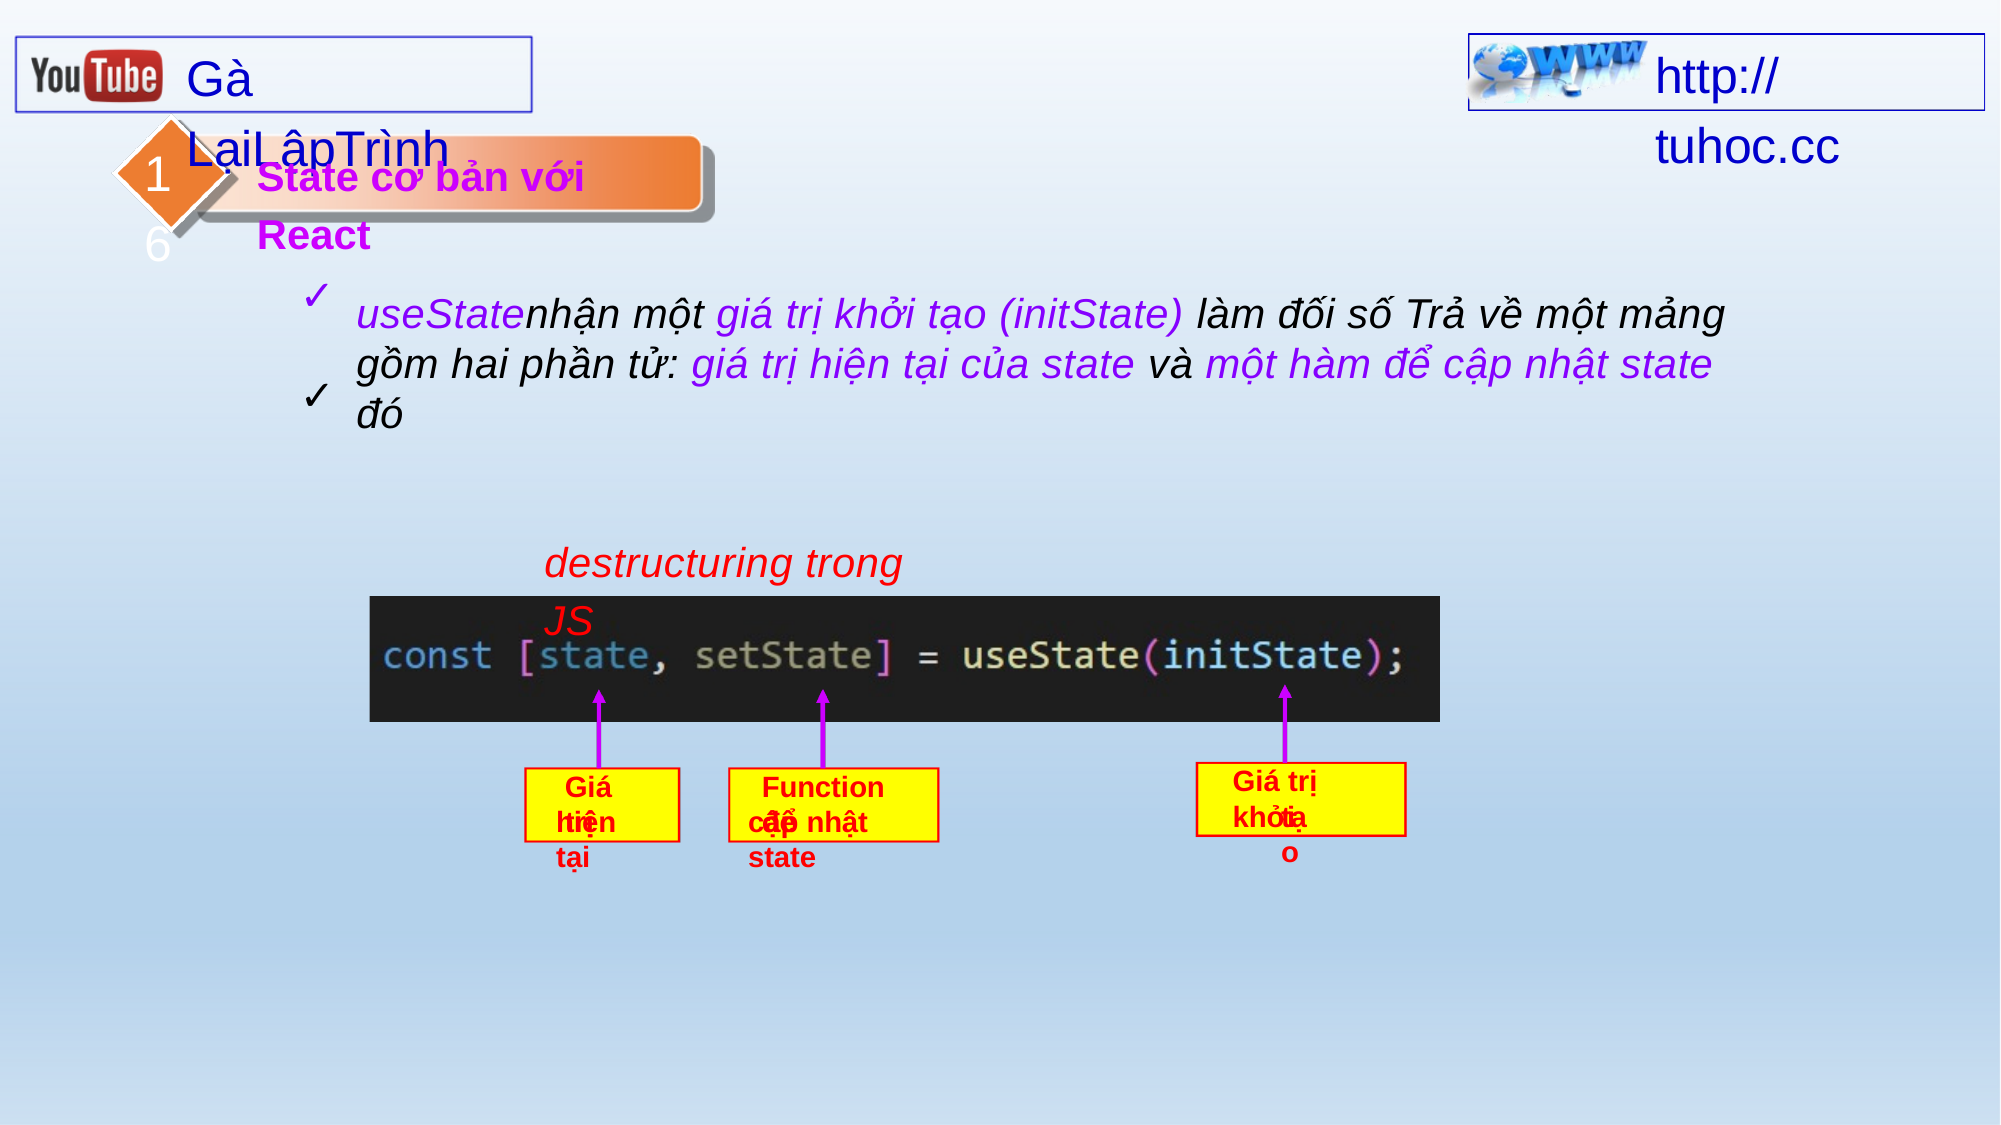

http:// tuhoc.cc

Gà LạiLậpTrình

16
State cơ bản với React

✓ ✓
useStatenhận một giá trị khởi tạo (initState) làm đối số Trả về một mảng gồm hai phần tử: giá trị hiện tại của state và một hàm để cập nhật state đó
destructuring trong JS

Giá trị khởi
Giá trị
Function để
tạo
hiện tại
cập nhật state